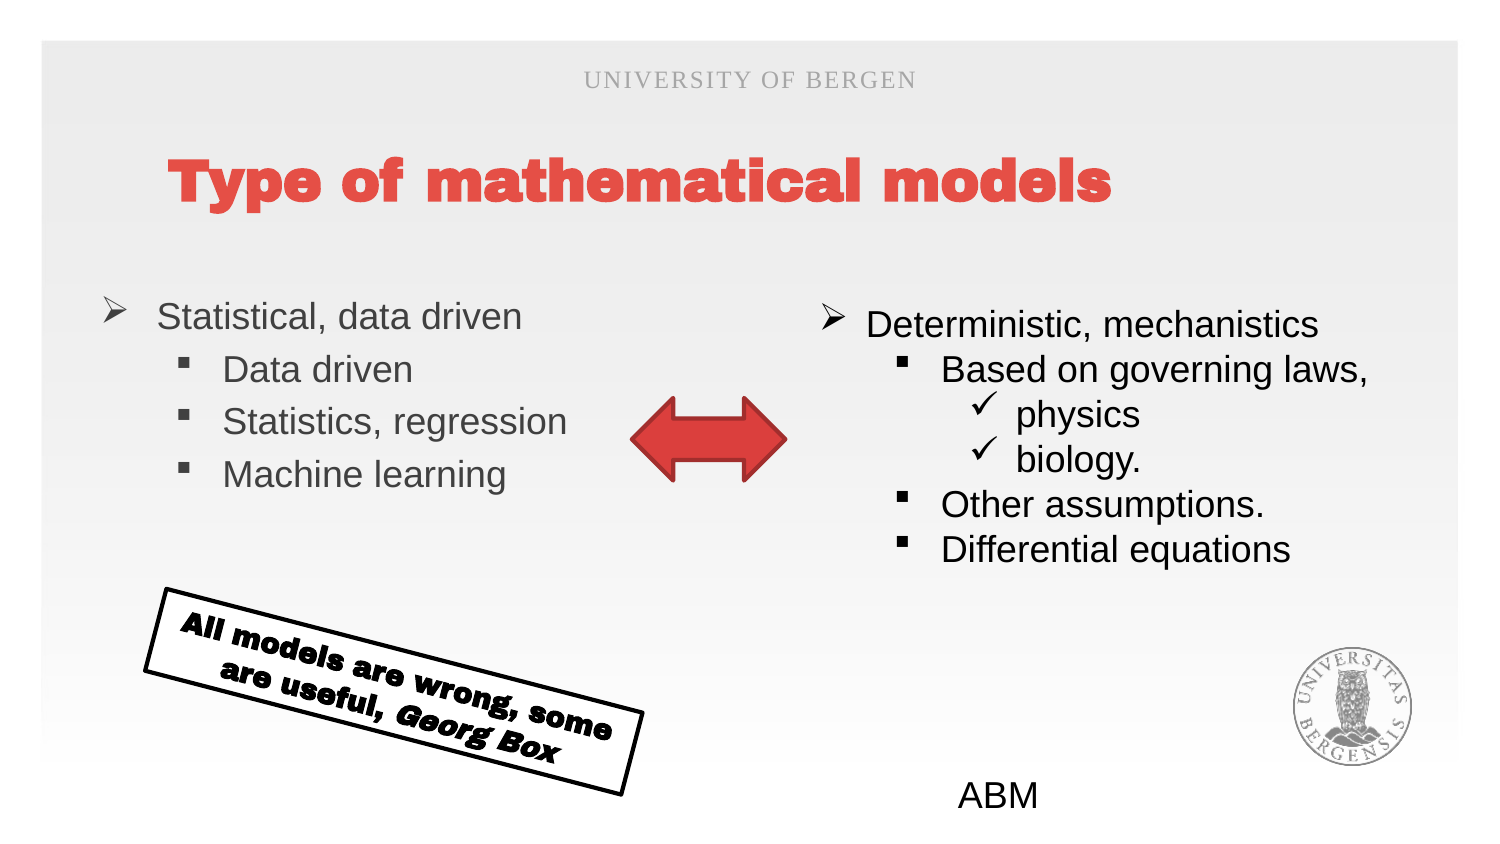

University of Bergen
# Type of mathematical models
Statistical, data driven
Data driven
Statistics, regression
Machine learning

Deterministic, mechanistics
Based on governing laws,
physics
biology.
Other assumptions.
Differential equations

All models are wrong, some are useful, Georg Box
ABM